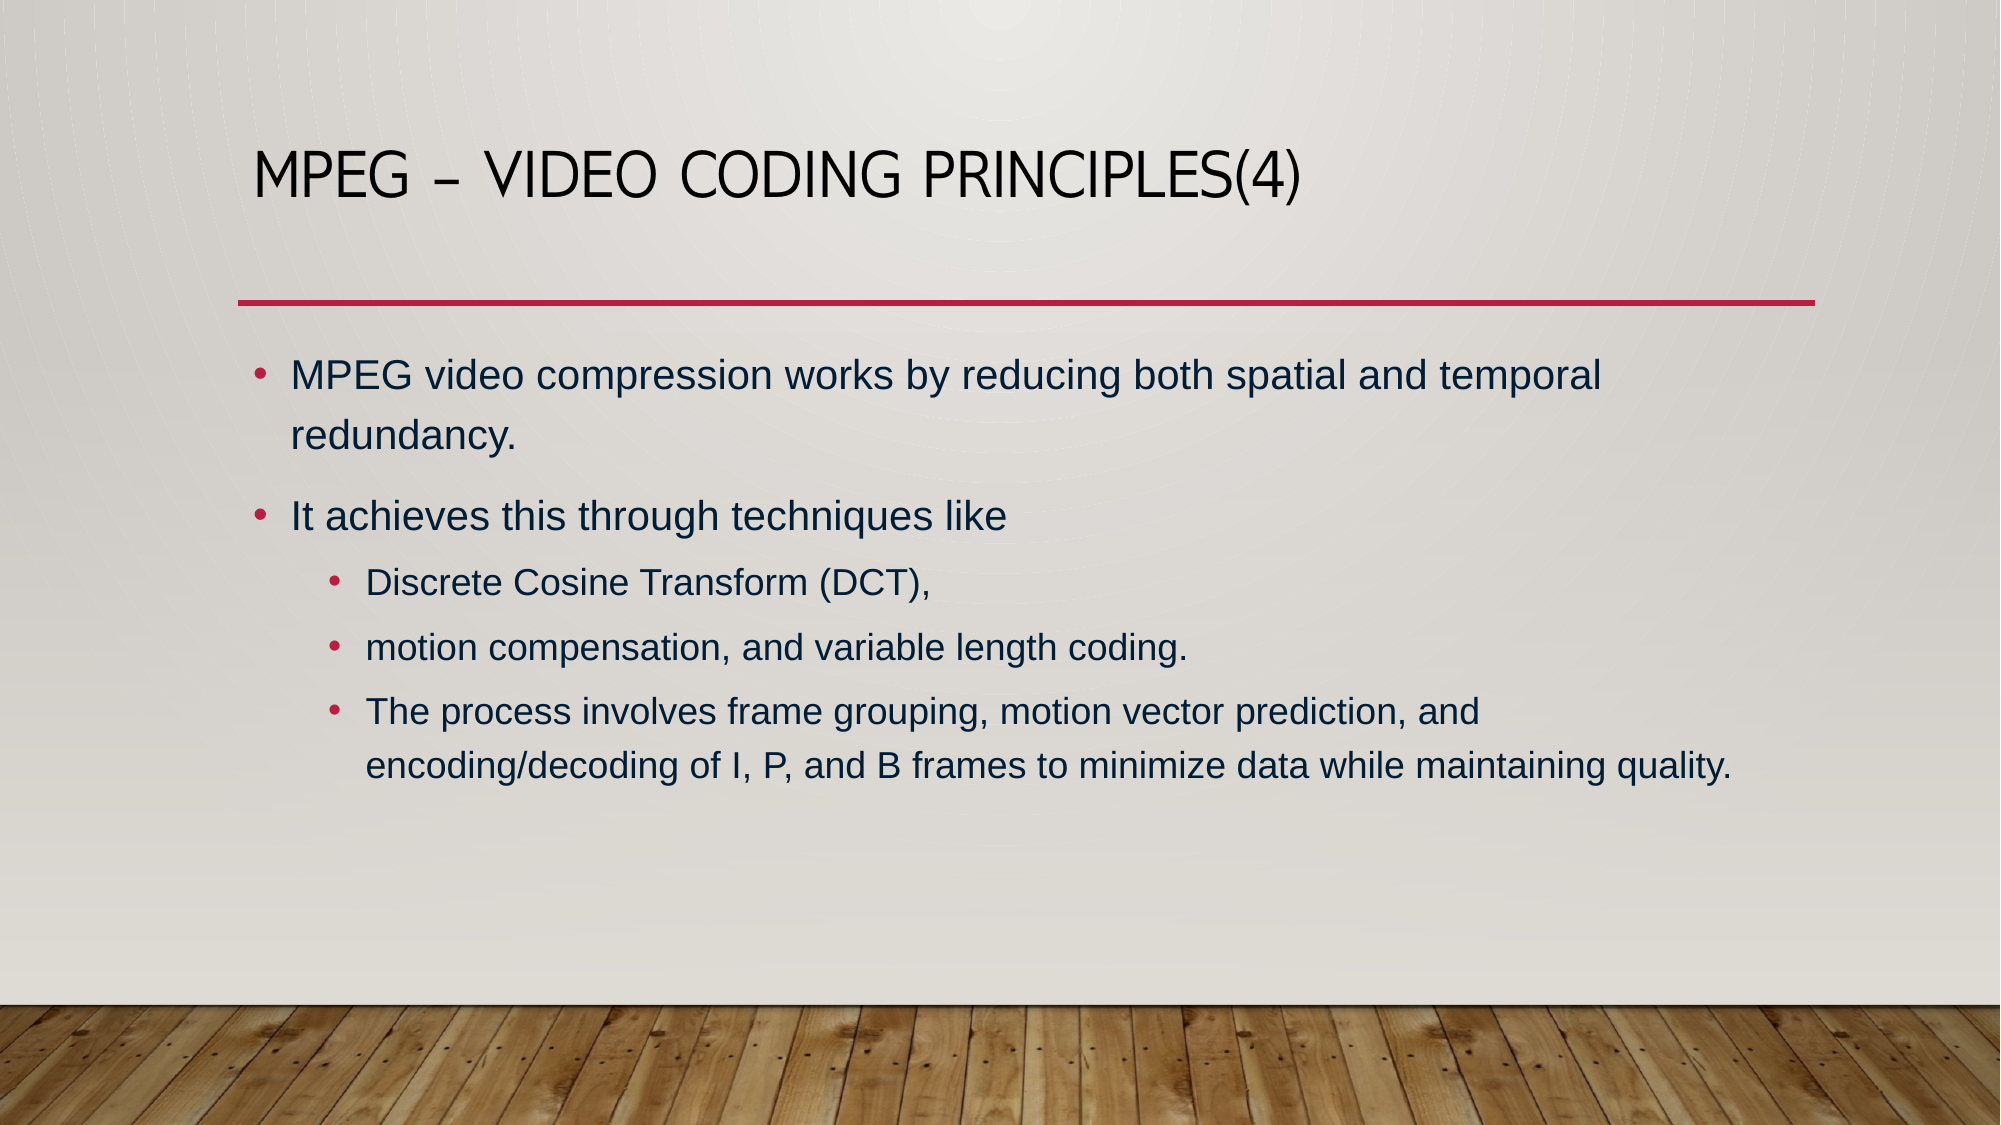

# MPEG – VIDEO CODING PRINCIPLES(4)
MPEG video compression works by reducing both spatial and temporal redundancy.
It achieves this through techniques like
Discrete Cosine Transform (DCT),
motion compensation, and variable length coding.
The process involves frame grouping, motion vector prediction, and encoding/decoding of I, P, and B frames to minimize data while maintaining quality.